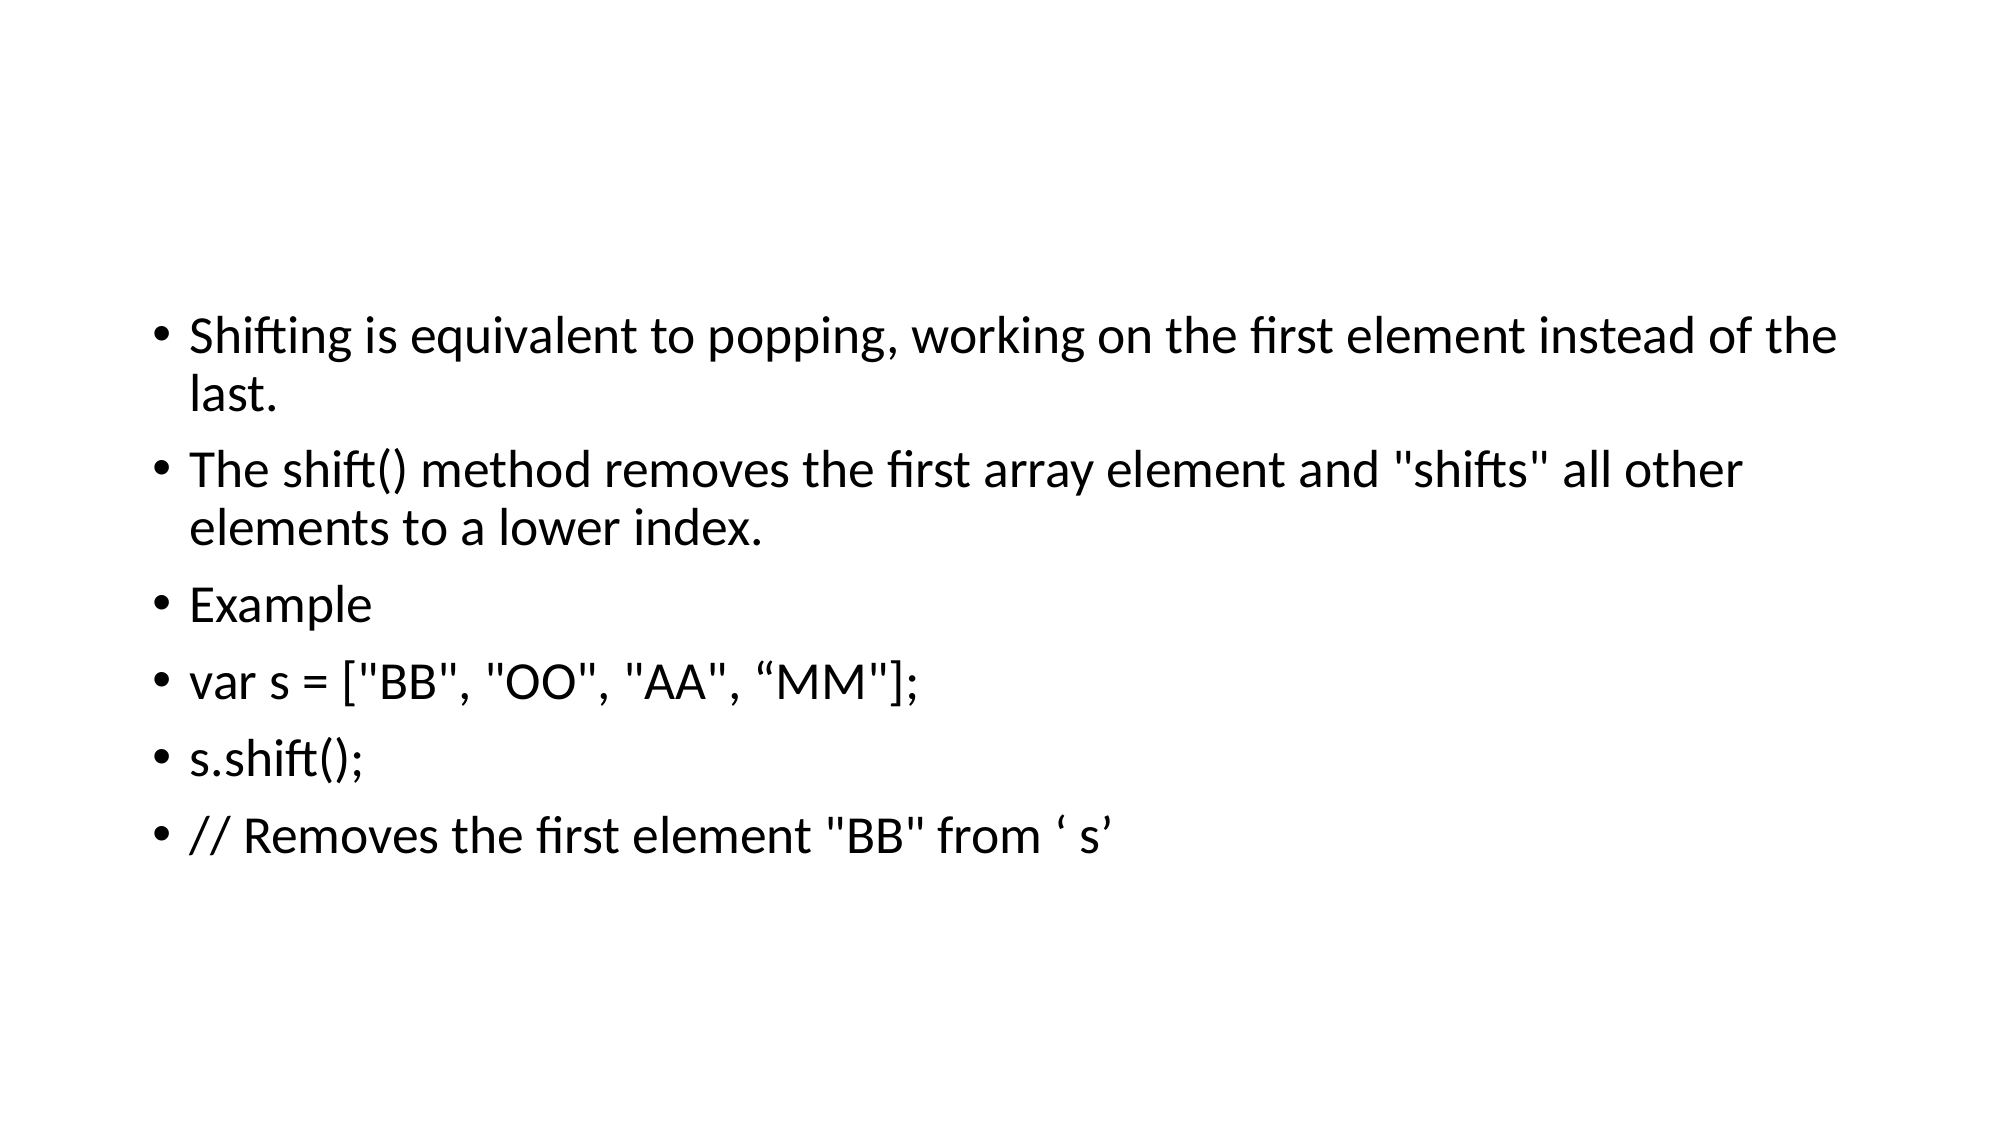

#
Shifting is equivalent to popping, working on the first element instead of the last.
The shift() method removes the first array element and "shifts" all other elements to a lower index.
Example
var s = ["BB", "OO", "AA", “MM"];
s.shift();
// Removes the first element "BB" from ‘ s’